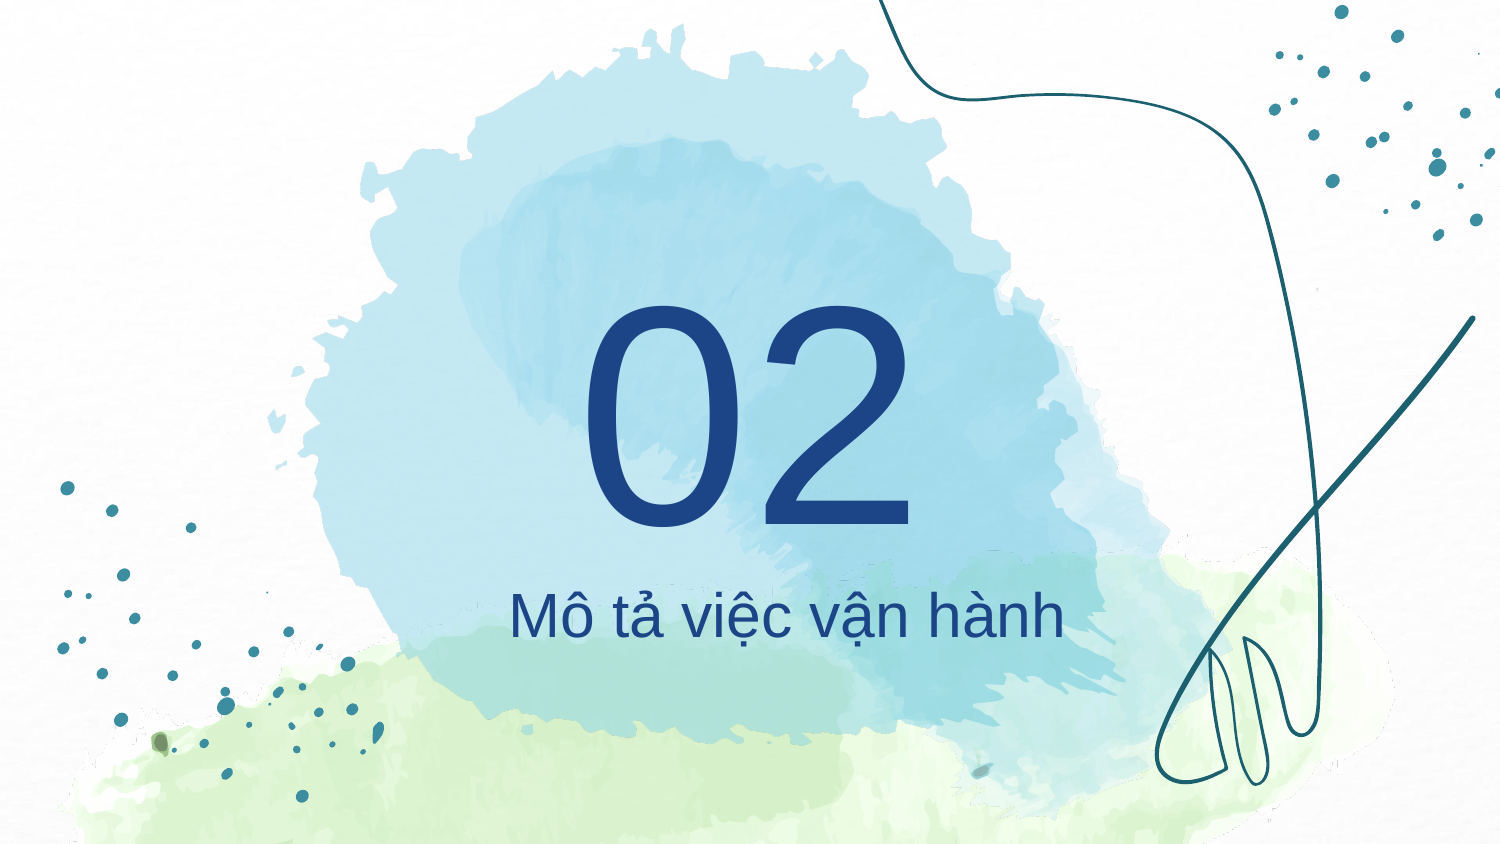

02
# Mô tả việc vận hành